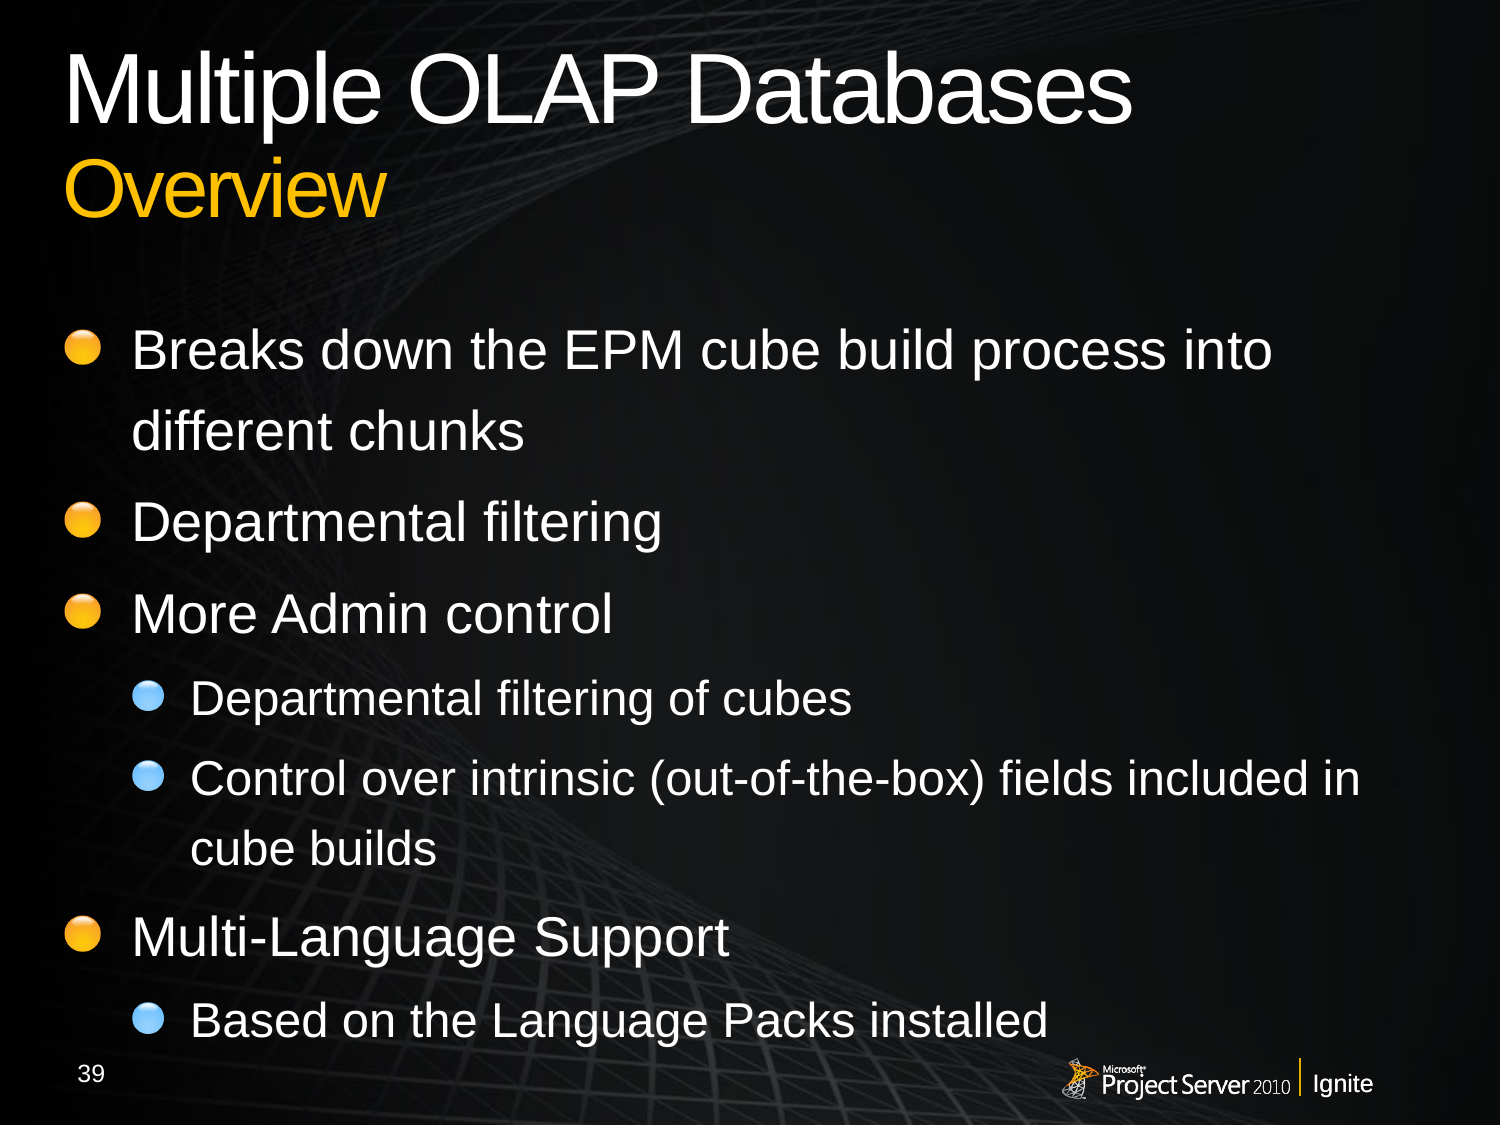

# Multiple OLAP Databases Overview
Breaks down the EPM cube build process into different chunks
Departmental filtering
More Admin control
Departmental filtering of cubes
Control over intrinsic (out-of-the-box) fields included in cube builds
Multi-Language Support
Based on the Language Packs installed
39